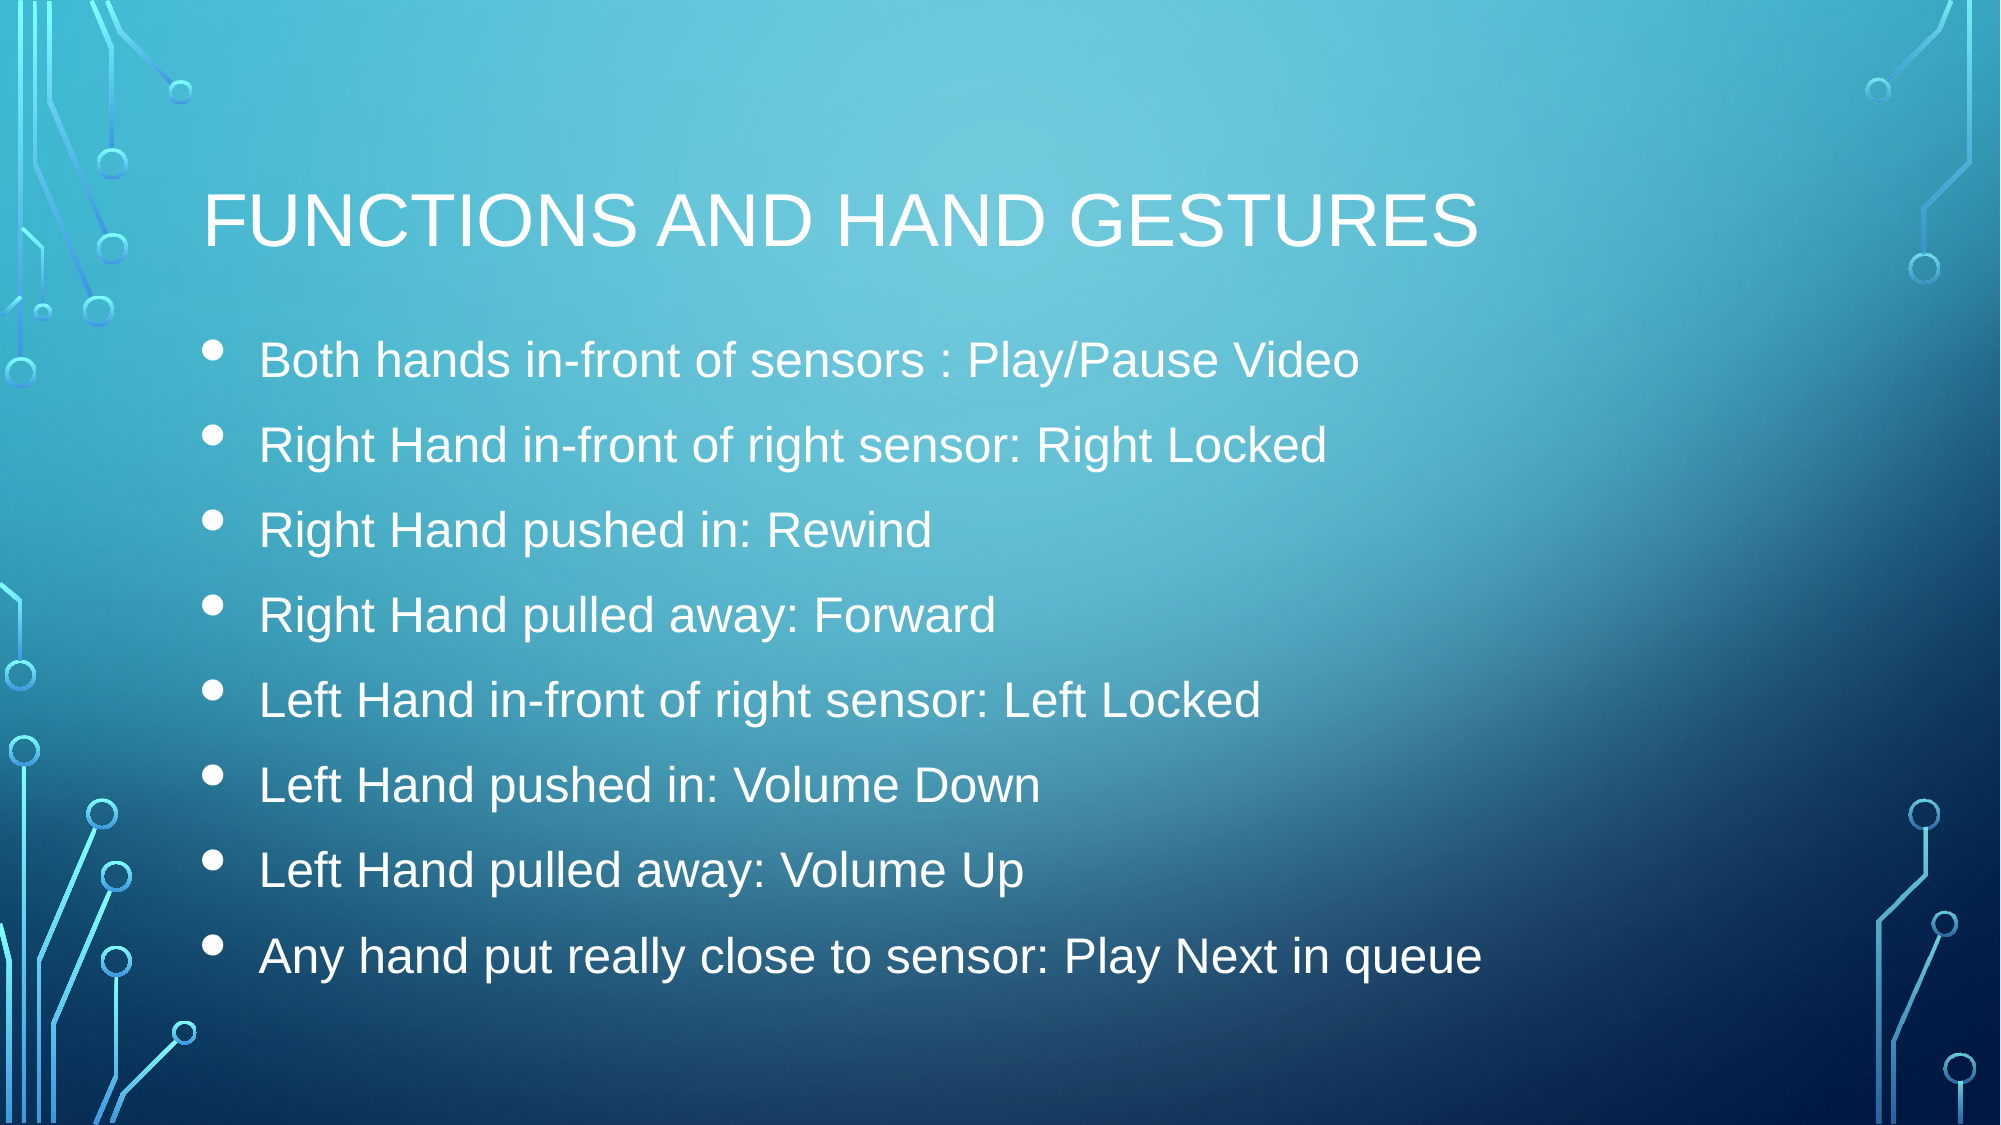

# Functions and Hand gestures
Both hands in-front of sensors : Play/Pause Video
Right Hand in-front of right sensor: Right Locked
Right Hand pushed in: Rewind
Right Hand pulled away: Forward
Left Hand in-front of right sensor: Left Locked
Left Hand pushed in: Volume Down
Left Hand pulled away: Volume Up
Any hand put really close to sensor: Play Next in queue